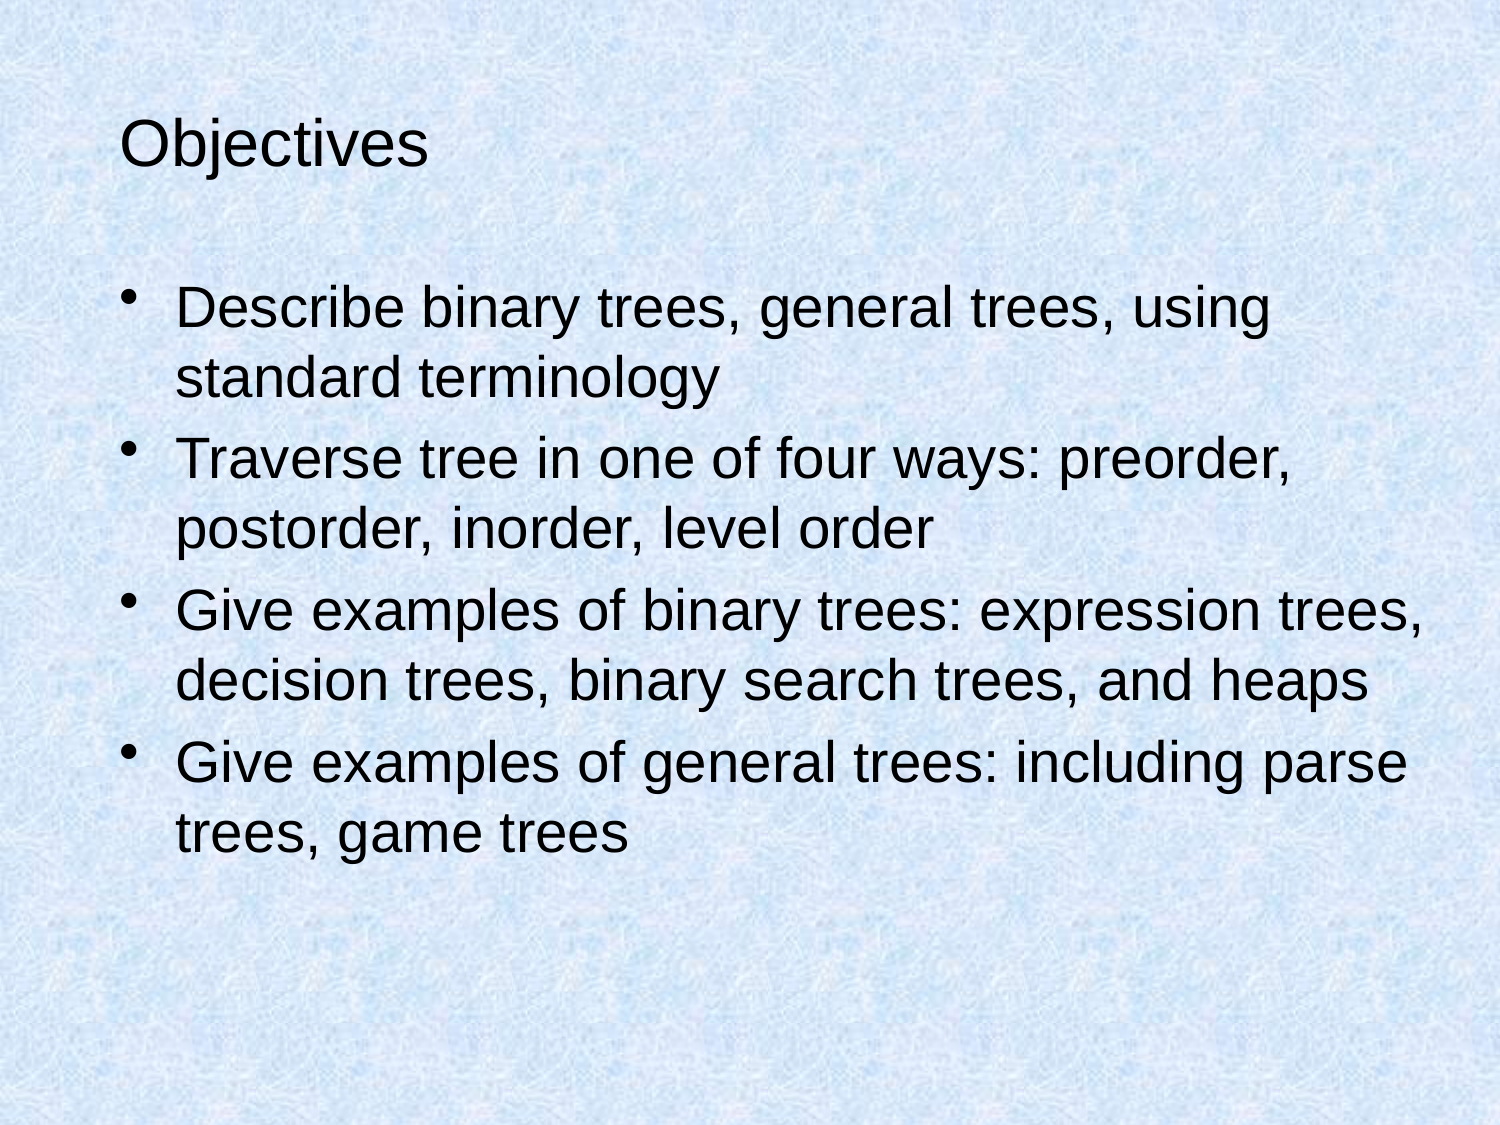

# Objectives
Describe binary trees, general trees, using standard terminology
Traverse tree in one of four ways: preorder, postorder, inorder, level order
Give examples of binary trees: expression trees, decision trees, binary search trees, and heaps
Give examples of general trees: including parse trees, game trees